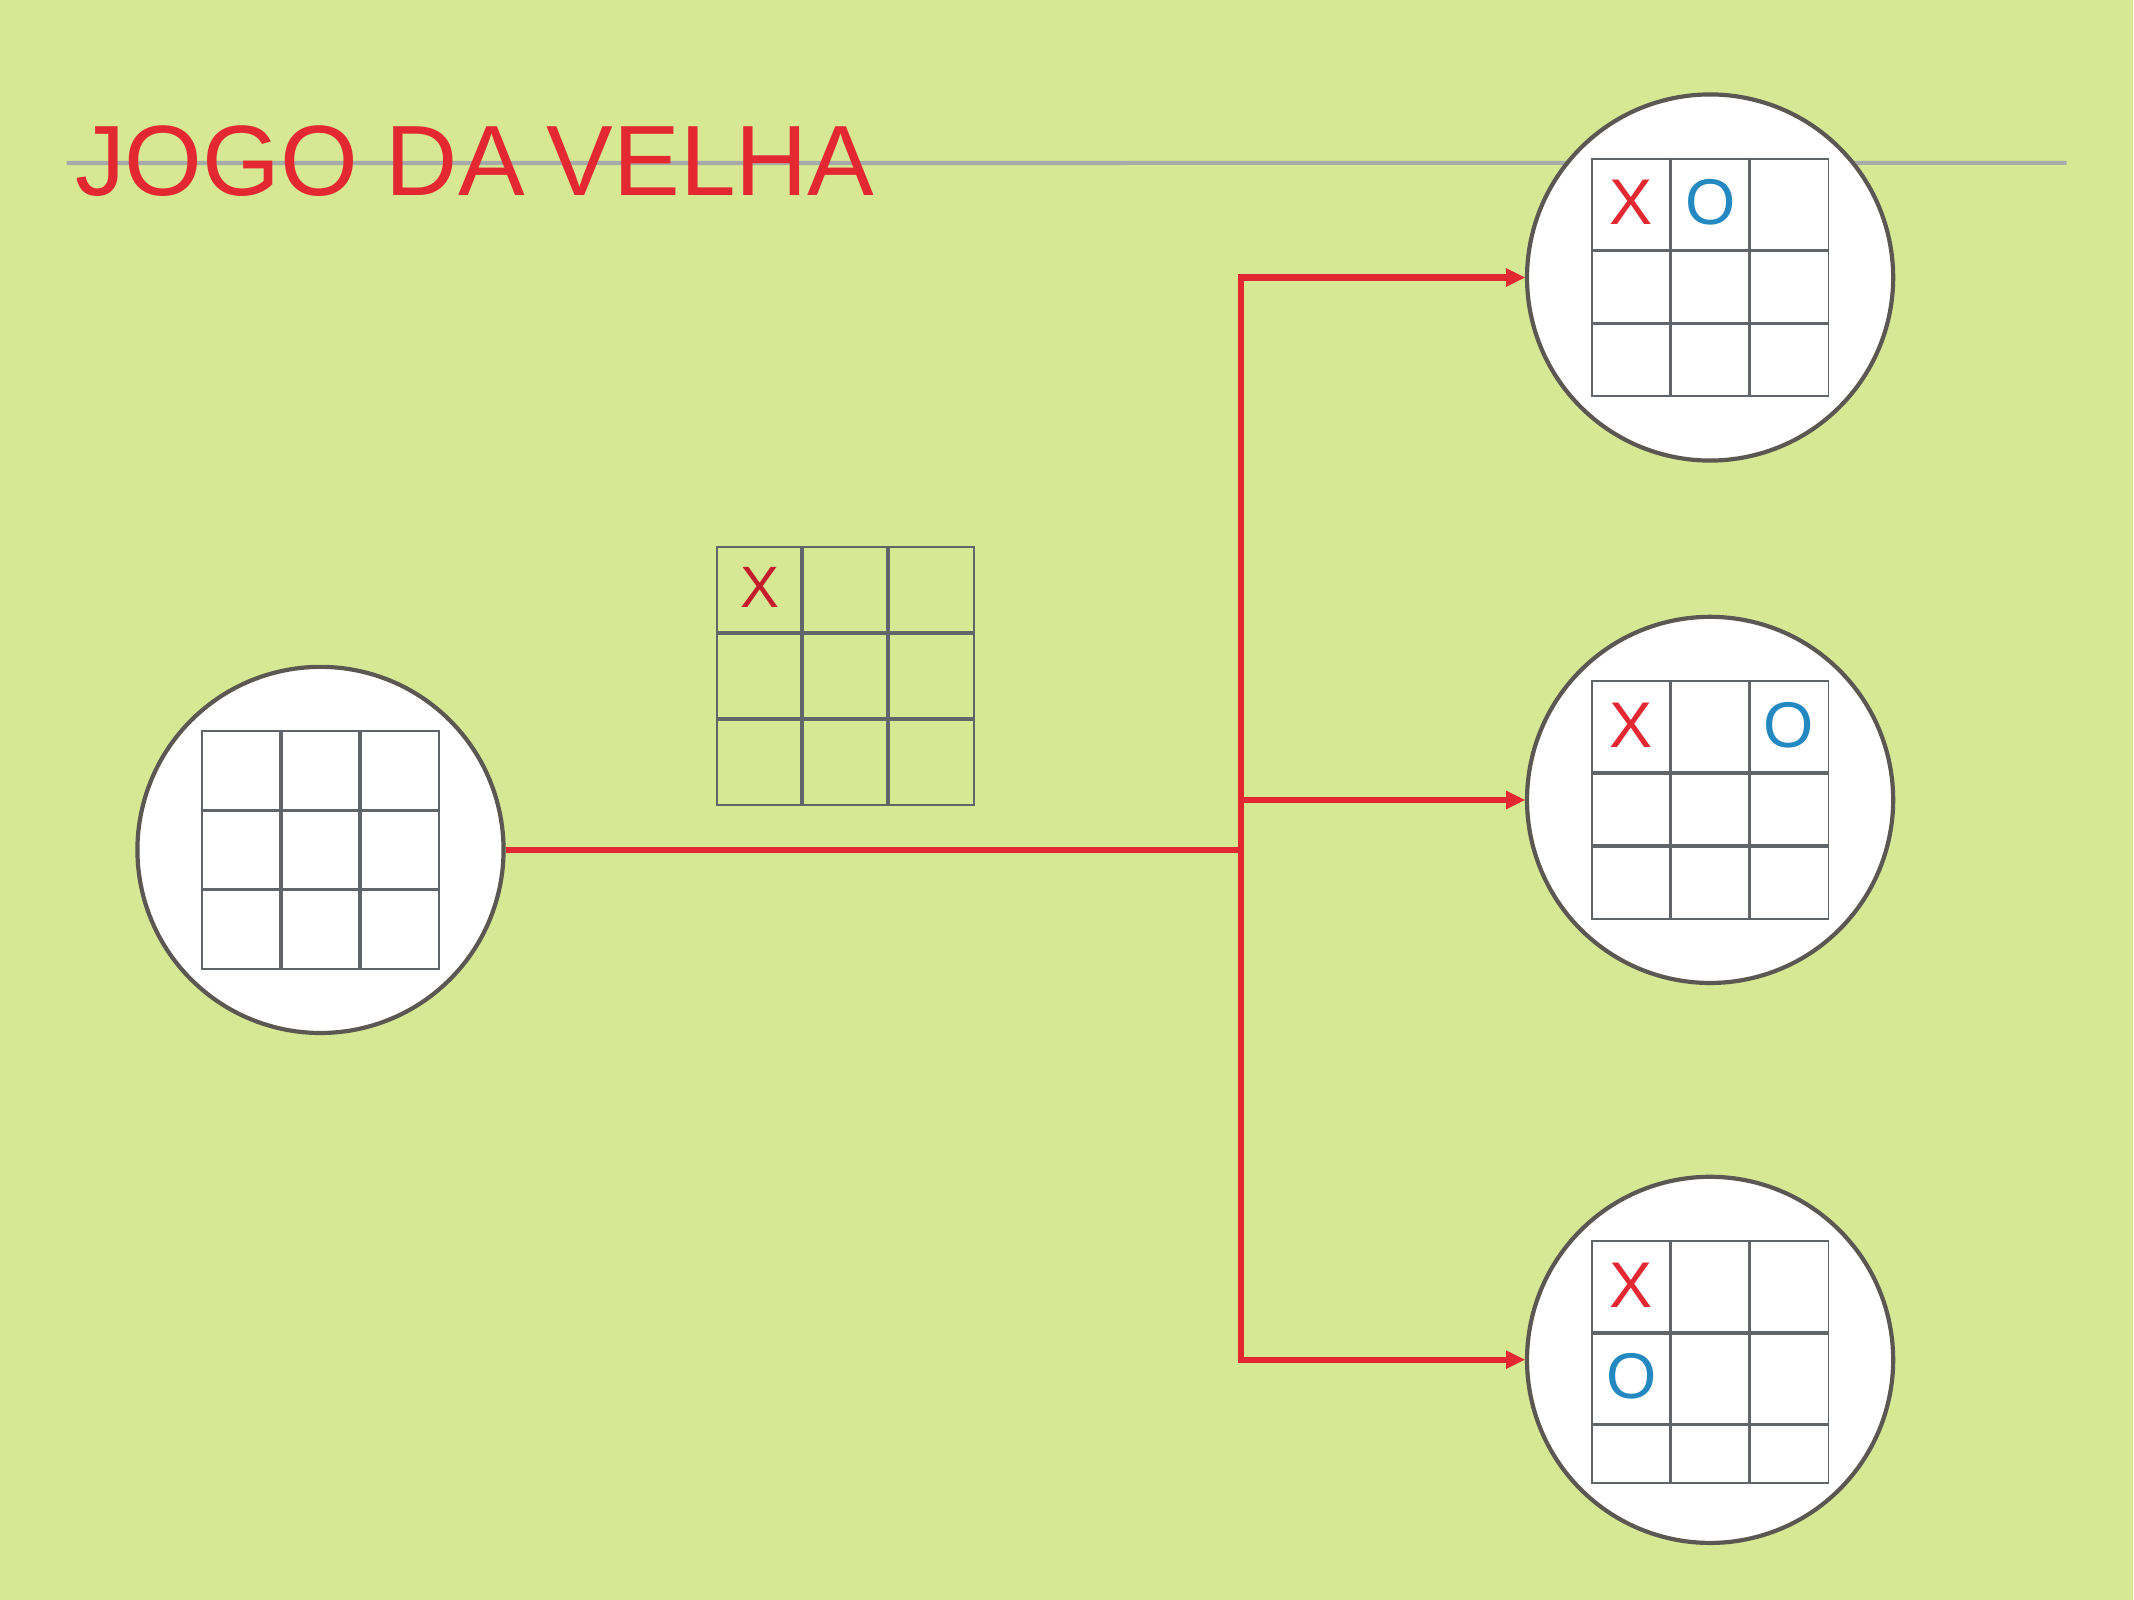

| X | O |  |
| --- | --- | --- |
|  |  |  |
|  |  |  |
jogo da velha

| X |  |  |
| --- | --- | --- |
|  |  |  |
|  |  |  |

| X |  | O |
| --- | --- | --- |
|  |  |  |
|  |  |  |

|  |  |  |
| --- | --- | --- |
|  |  |  |
|  |  |  |

| X |  |  |
| --- | --- | --- |
| O |  |  |
|  |  |  |